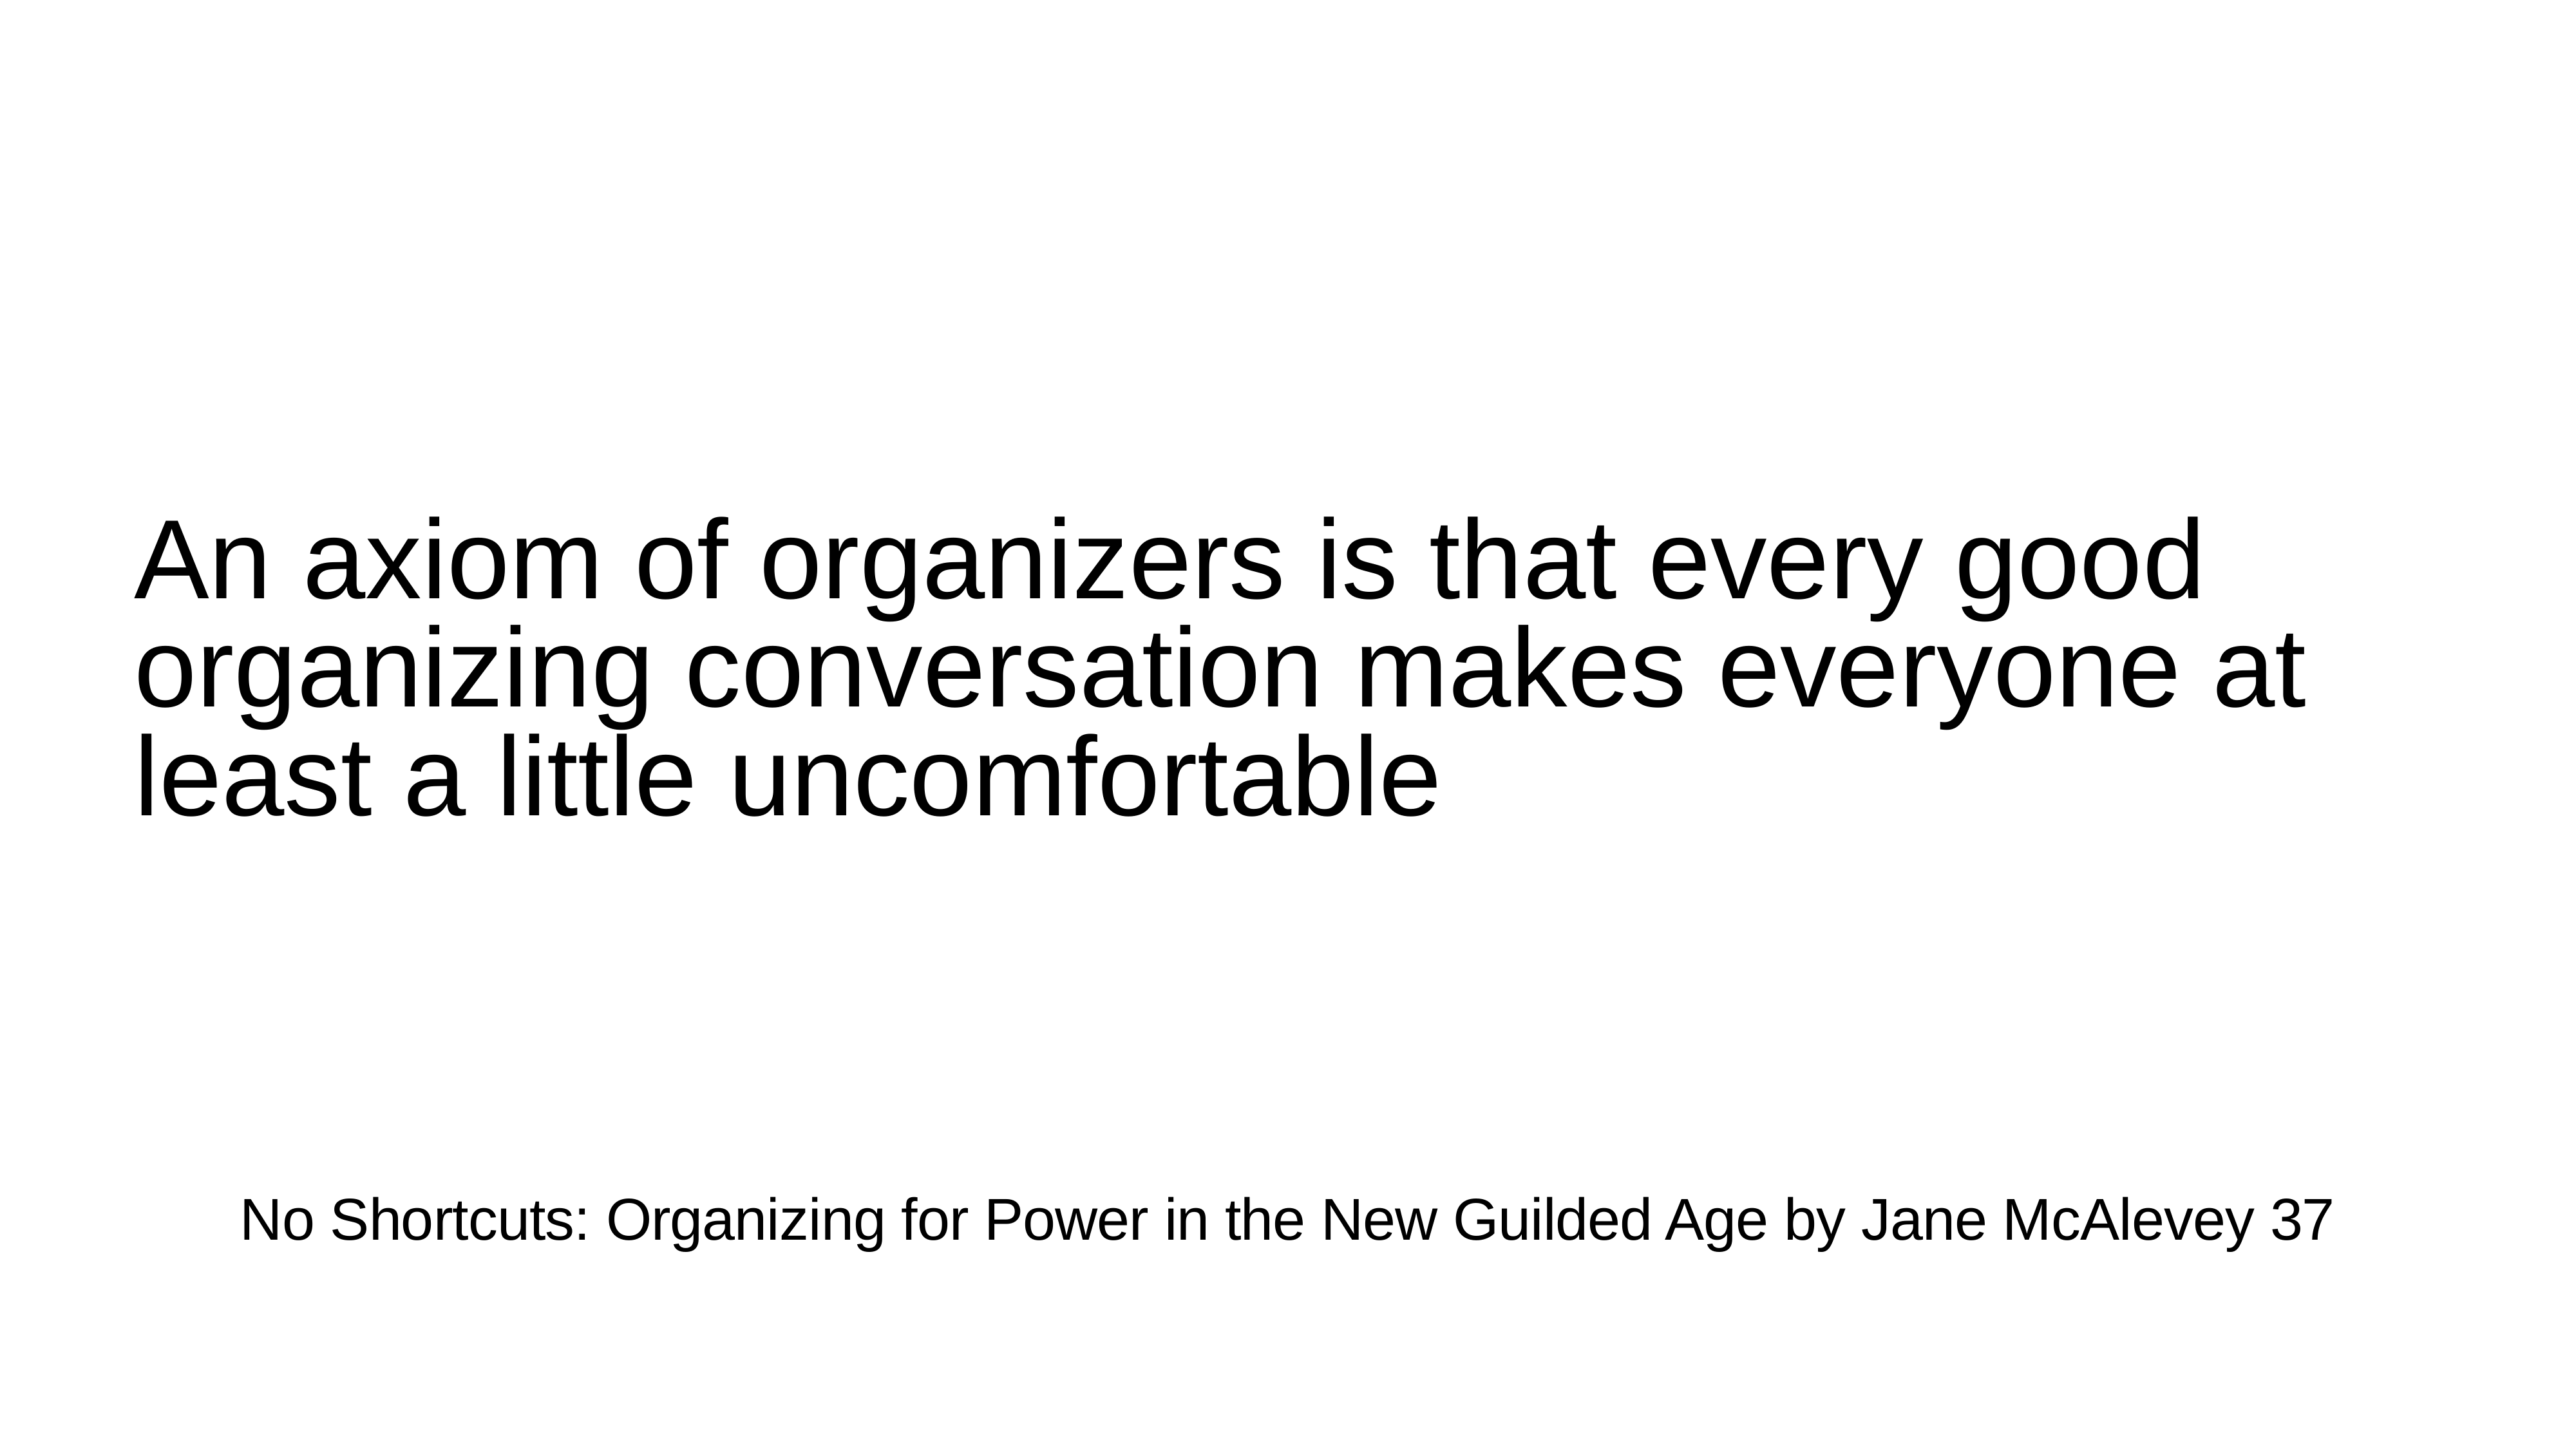

An axiom of organizers is that every good organizing conversation makes everyone at least a little uncomfortable
No Shortcuts: Organizing for Power in the New Guilded Age by Jane McAlevey 37